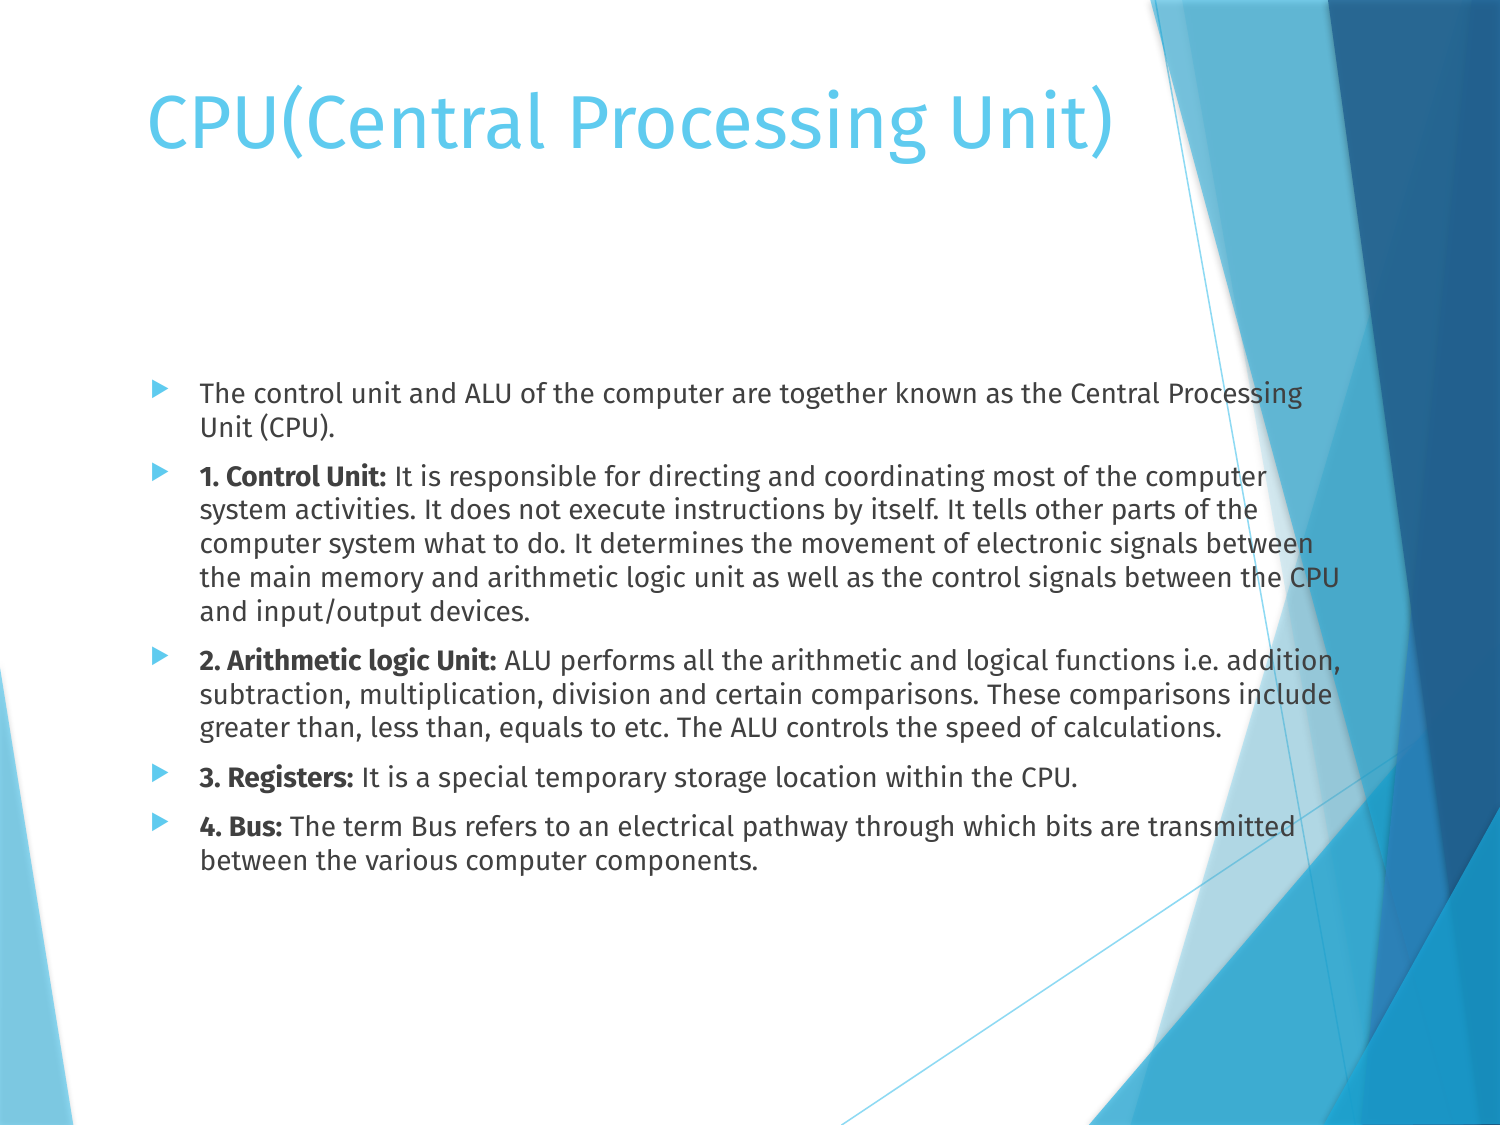

# CPU(Central Processing Unit)
The control unit and ALU of the computer are together known as the Central Processing Unit (CPU).
1. Control Unit: It is responsible for directing and coordinating most of the computer system activities. It does not execute instructions by itself. It tells other parts of the computer system what to do. It determines the movement of electronic signals between the main memory and arithmetic logic unit as well as the control signals between the CPU and input/output devices.
2. Arithmetic logic Unit: ALU performs all the arithmetic and logical functions i.e. addition, subtraction, multiplication, division and certain comparisons. These comparisons include greater than, less than, equals to etc. The ALU controls the speed of calculations.
3. Registers: It is a special temporary storage location within the CPU.
4. Bus: The term Bus refers to an electrical pathway through which bits are transmitted between the various computer components.